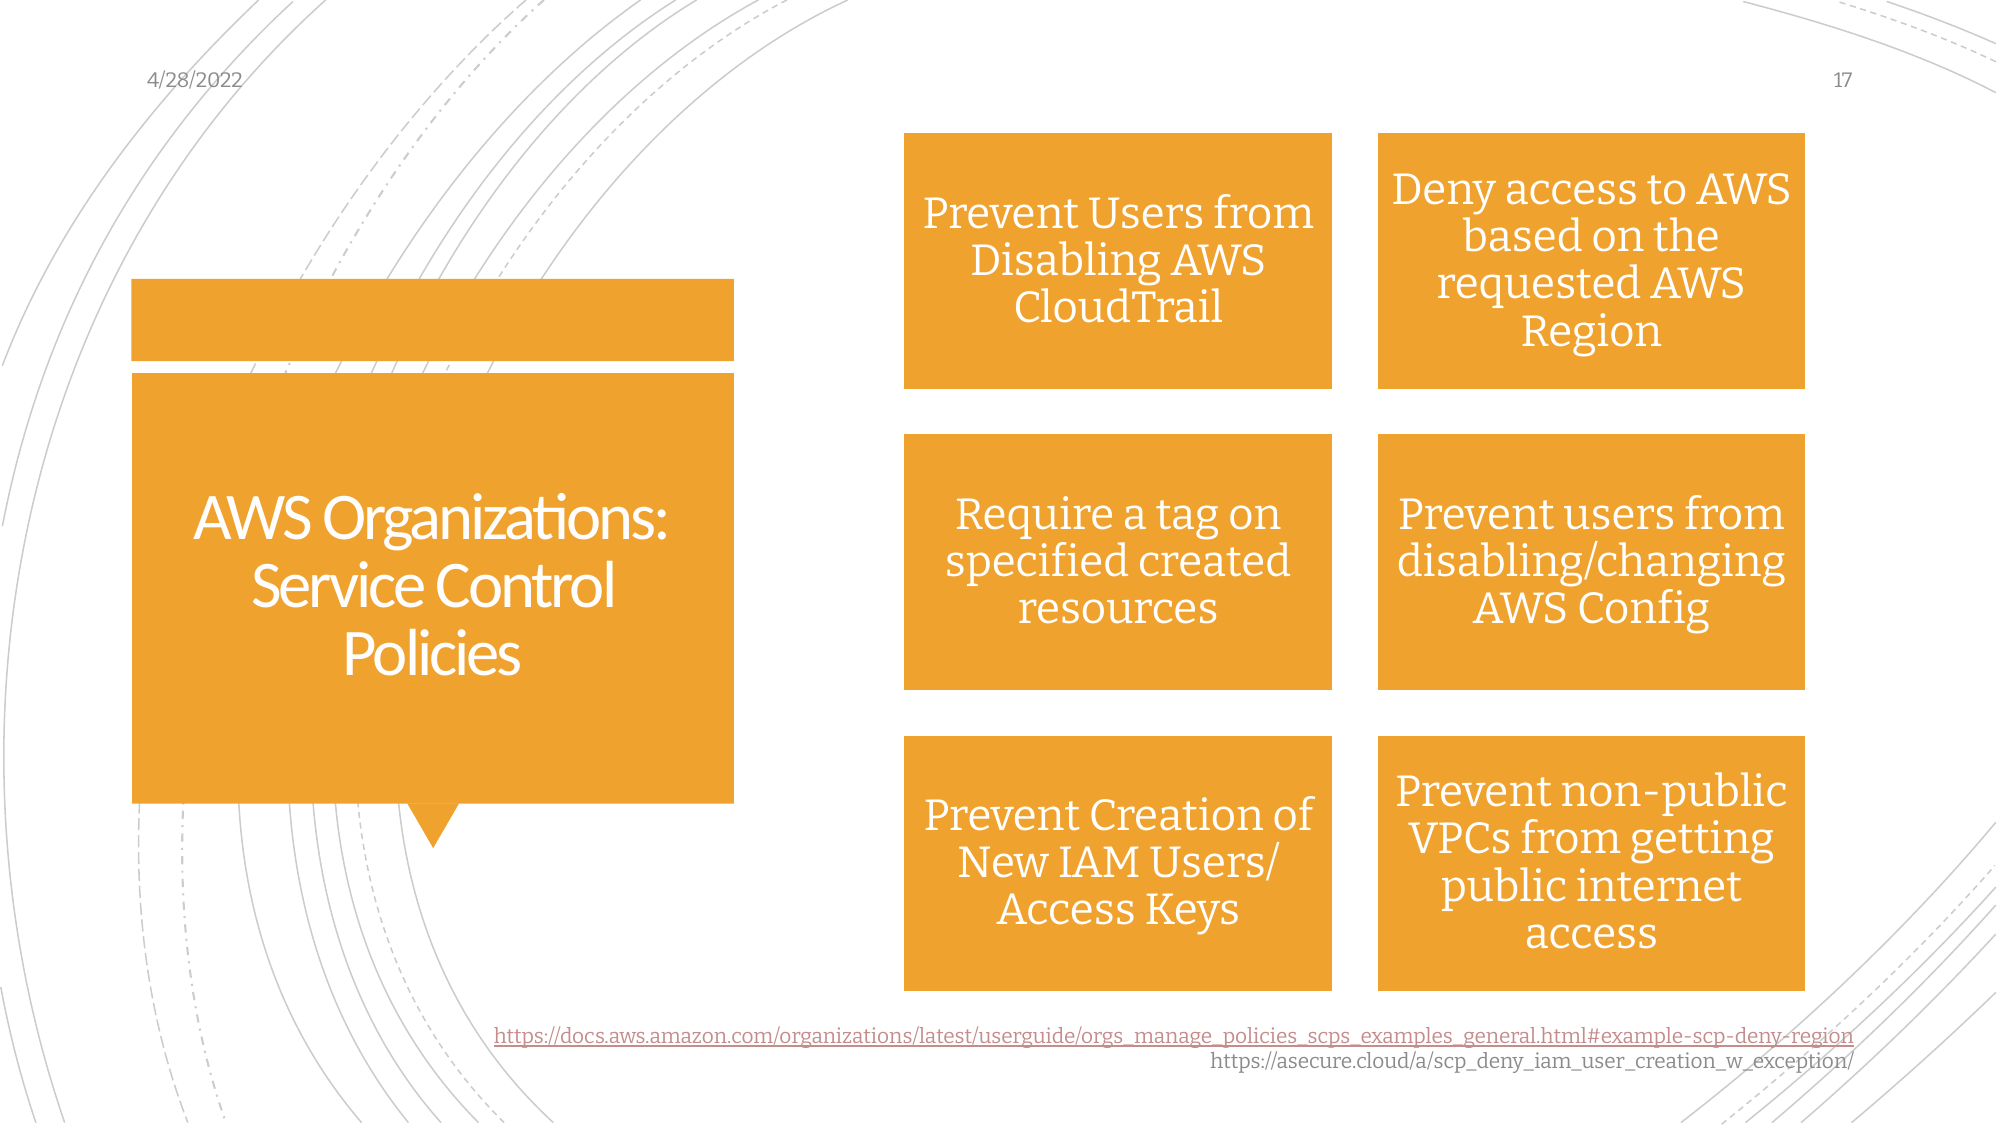

4/28/2022
17
Prevent Users from Disabling AWS CloudTrail
Deny access to AWS based on the requested AWS Region
Require a tag on specified created resources
Prevent users from disabling/changing AWS Config
Prevent Creation of New IAM Users/ Access Keys
Prevent non-public VPCs from getting public internet access
# AWS Organizations: Service Control Policies
https://docs.aws.amazon.com/organizations/latest/userguide/orgs_manage_policies_scps_examples_general.html#example-scp-deny-region
https://asecure.cloud/a/scp_deny_iam_user_creation_w_exception/